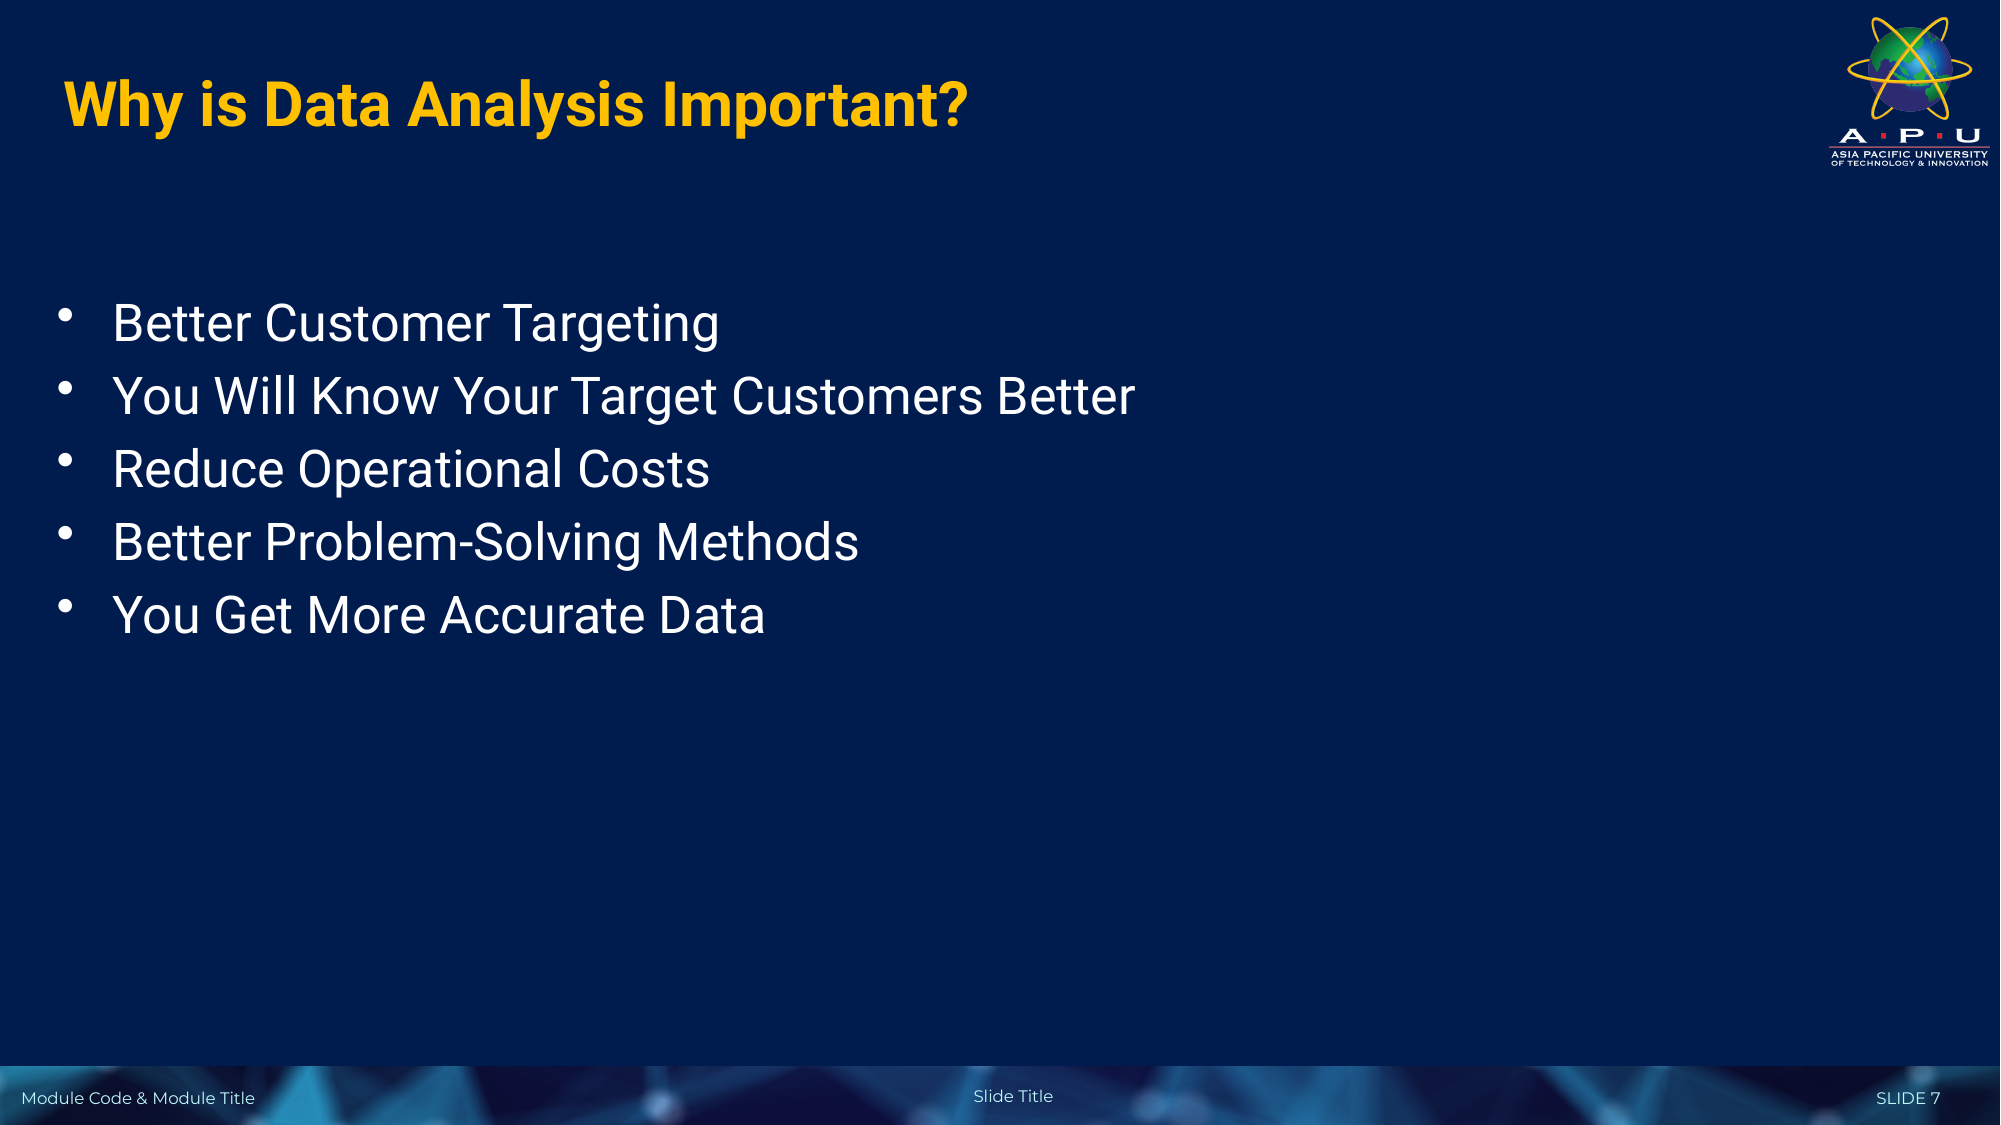

# Why is Data Analysis Important?
Better Customer Targeting
You Will Know Your Target Customers Better
Reduce Operational Costs
Better Problem-Solving Methods
You Get More Accurate Data